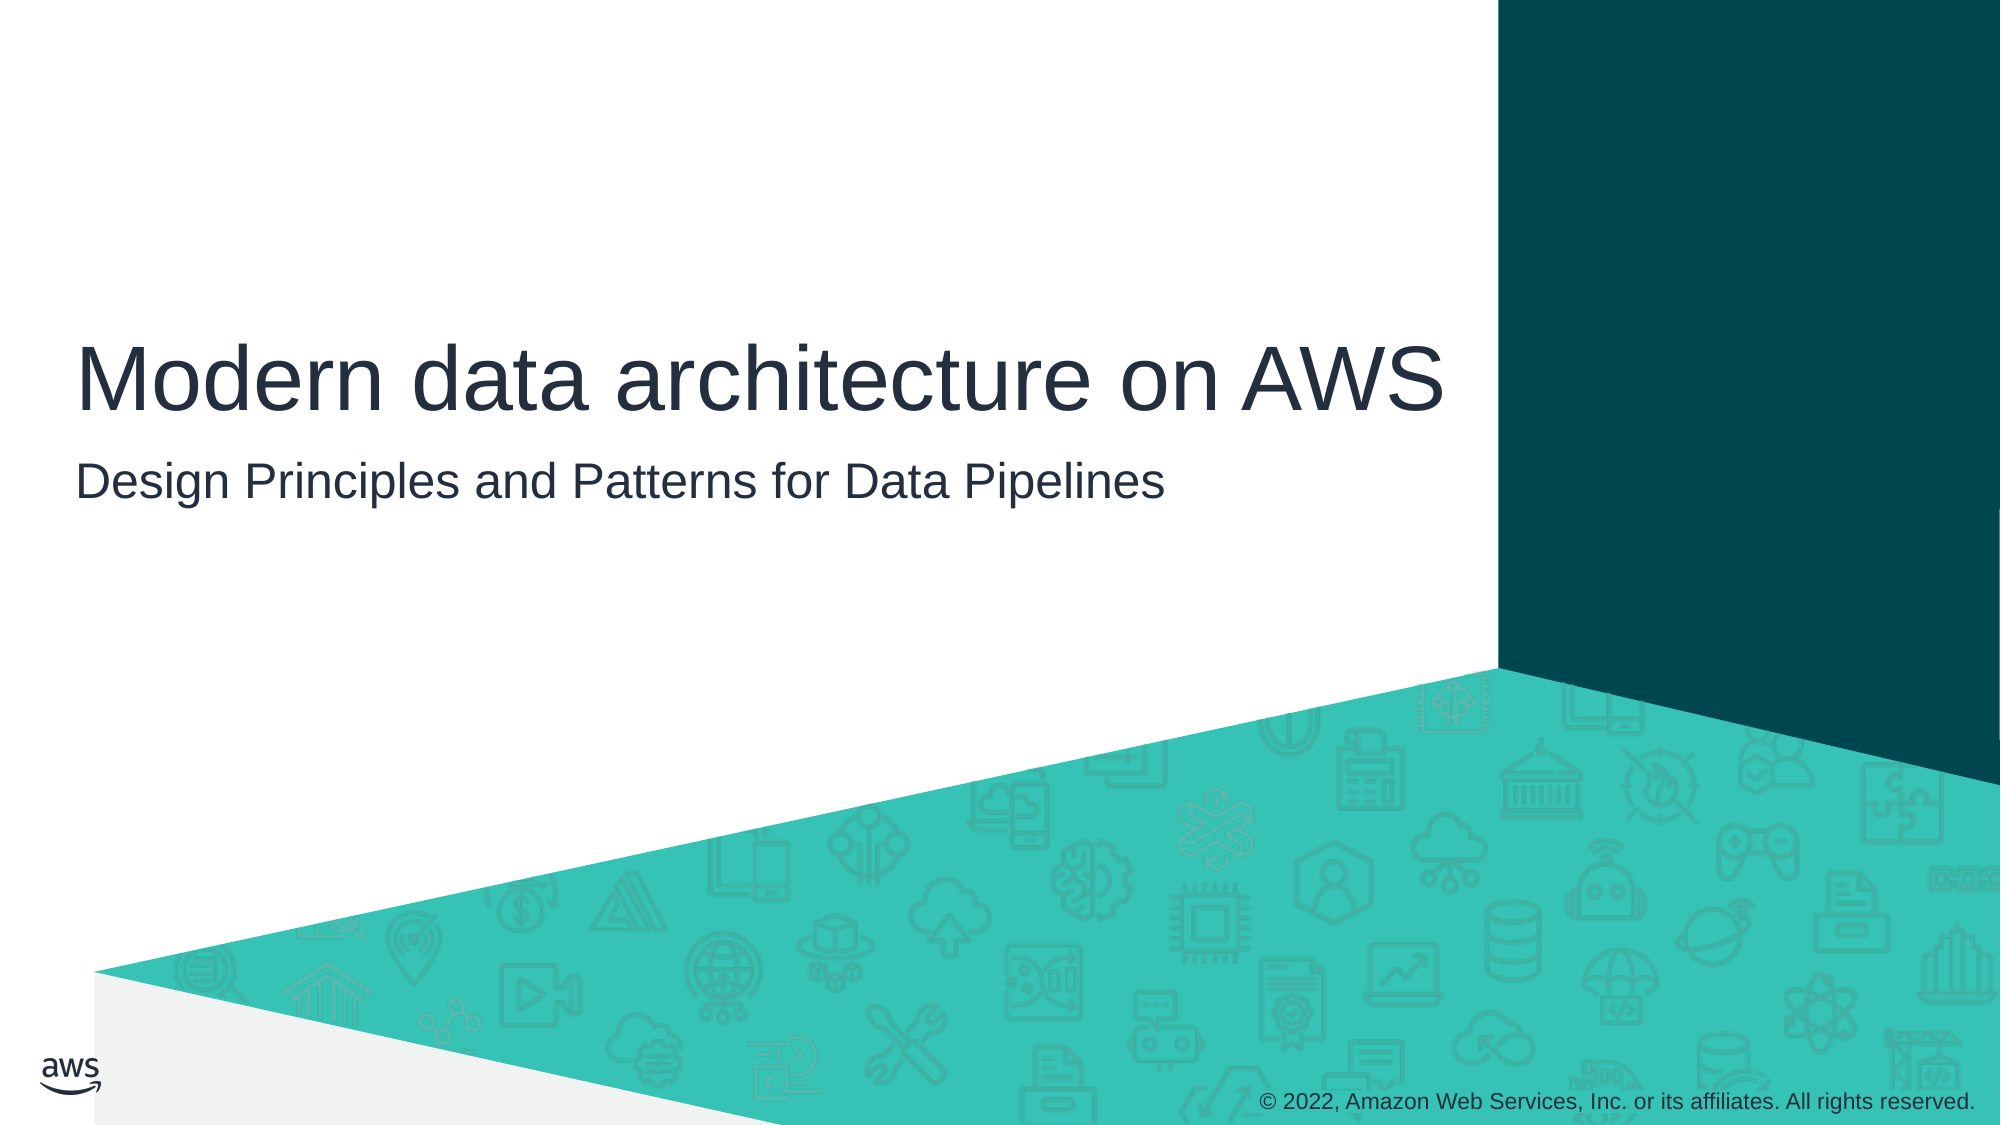

# Modern data architecture on AWS
Design Principles and Patterns for Data Pipelines